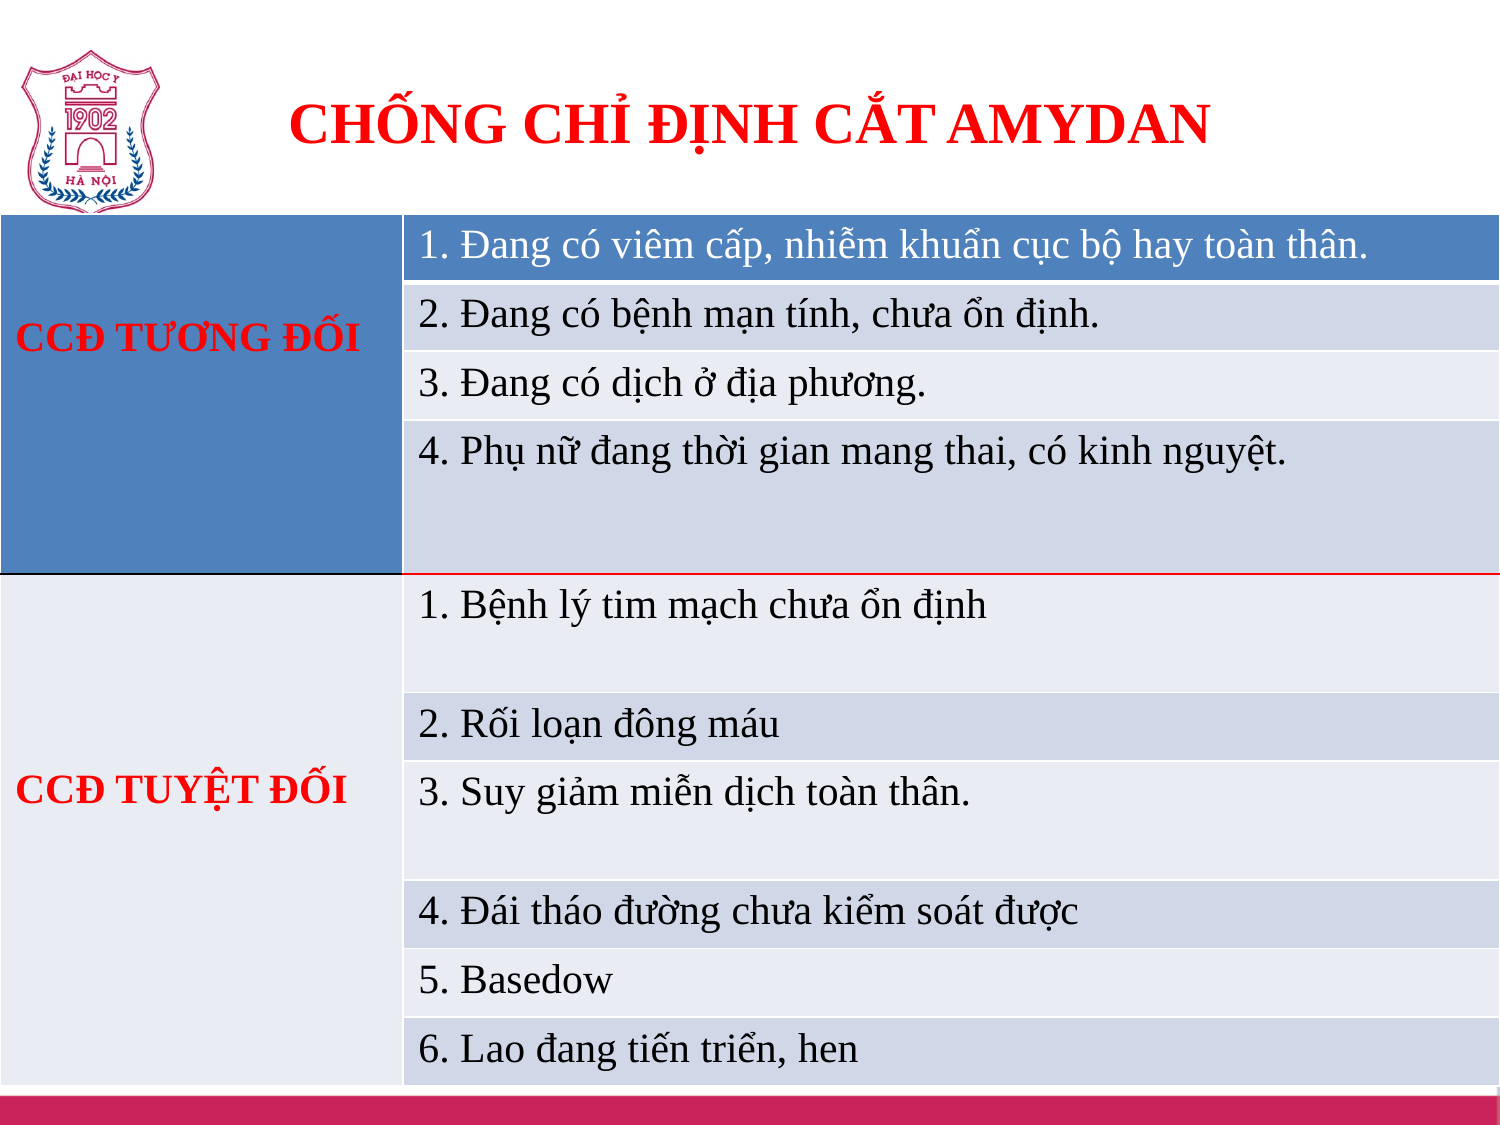

# CHỐNG CHỈ ĐỊNH CẮT AMYDAN
| CCĐ TƯƠNG ĐỐI | 1. Đang có viêm cấp, nhiễm khuẩn cục bộ hay toàn thân. |
| --- | --- |
|  | 2. Đang có bệnh mạn tính, chưa ổn định. |
|  | 3. Đang có dịch ở địa phương. |
|  | 4. Phụ nữ đang thời gian mang thai, có kinh nguyệt. |
| CCĐ TUYỆT ĐỐI | 1. Bệnh lý tim mạch chưa ổn định |
|  | 2. Rối loạn đông máu |
|  | 3. Suy giảm miễn dịch toàn thân. |
|  | 4. Đái tháo đường chưa kiểm soát được |
|  | 5. Basedow |
|  | 6. Lao đang tiến triển, hen |